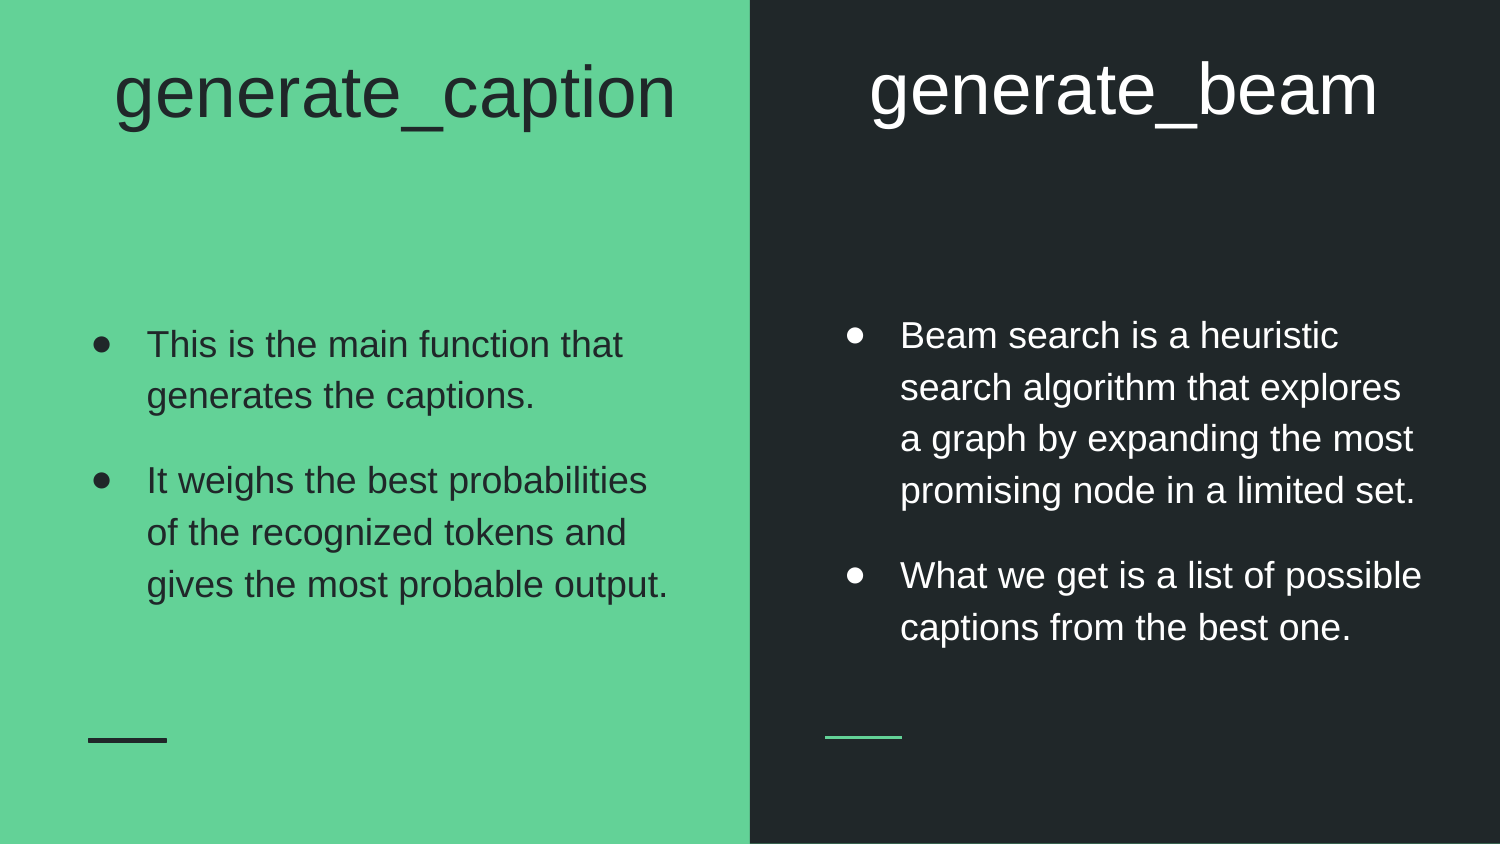

# generate_caption
generate_beam
This is the main function that generates the captions.
It weighs the best probabilities of the recognized tokens and gives the most probable output.
Beam search is a heuristic search algorithm that explores a graph by expanding the most promising node in a limited set.
What we get is a list of possible captions from the best one.